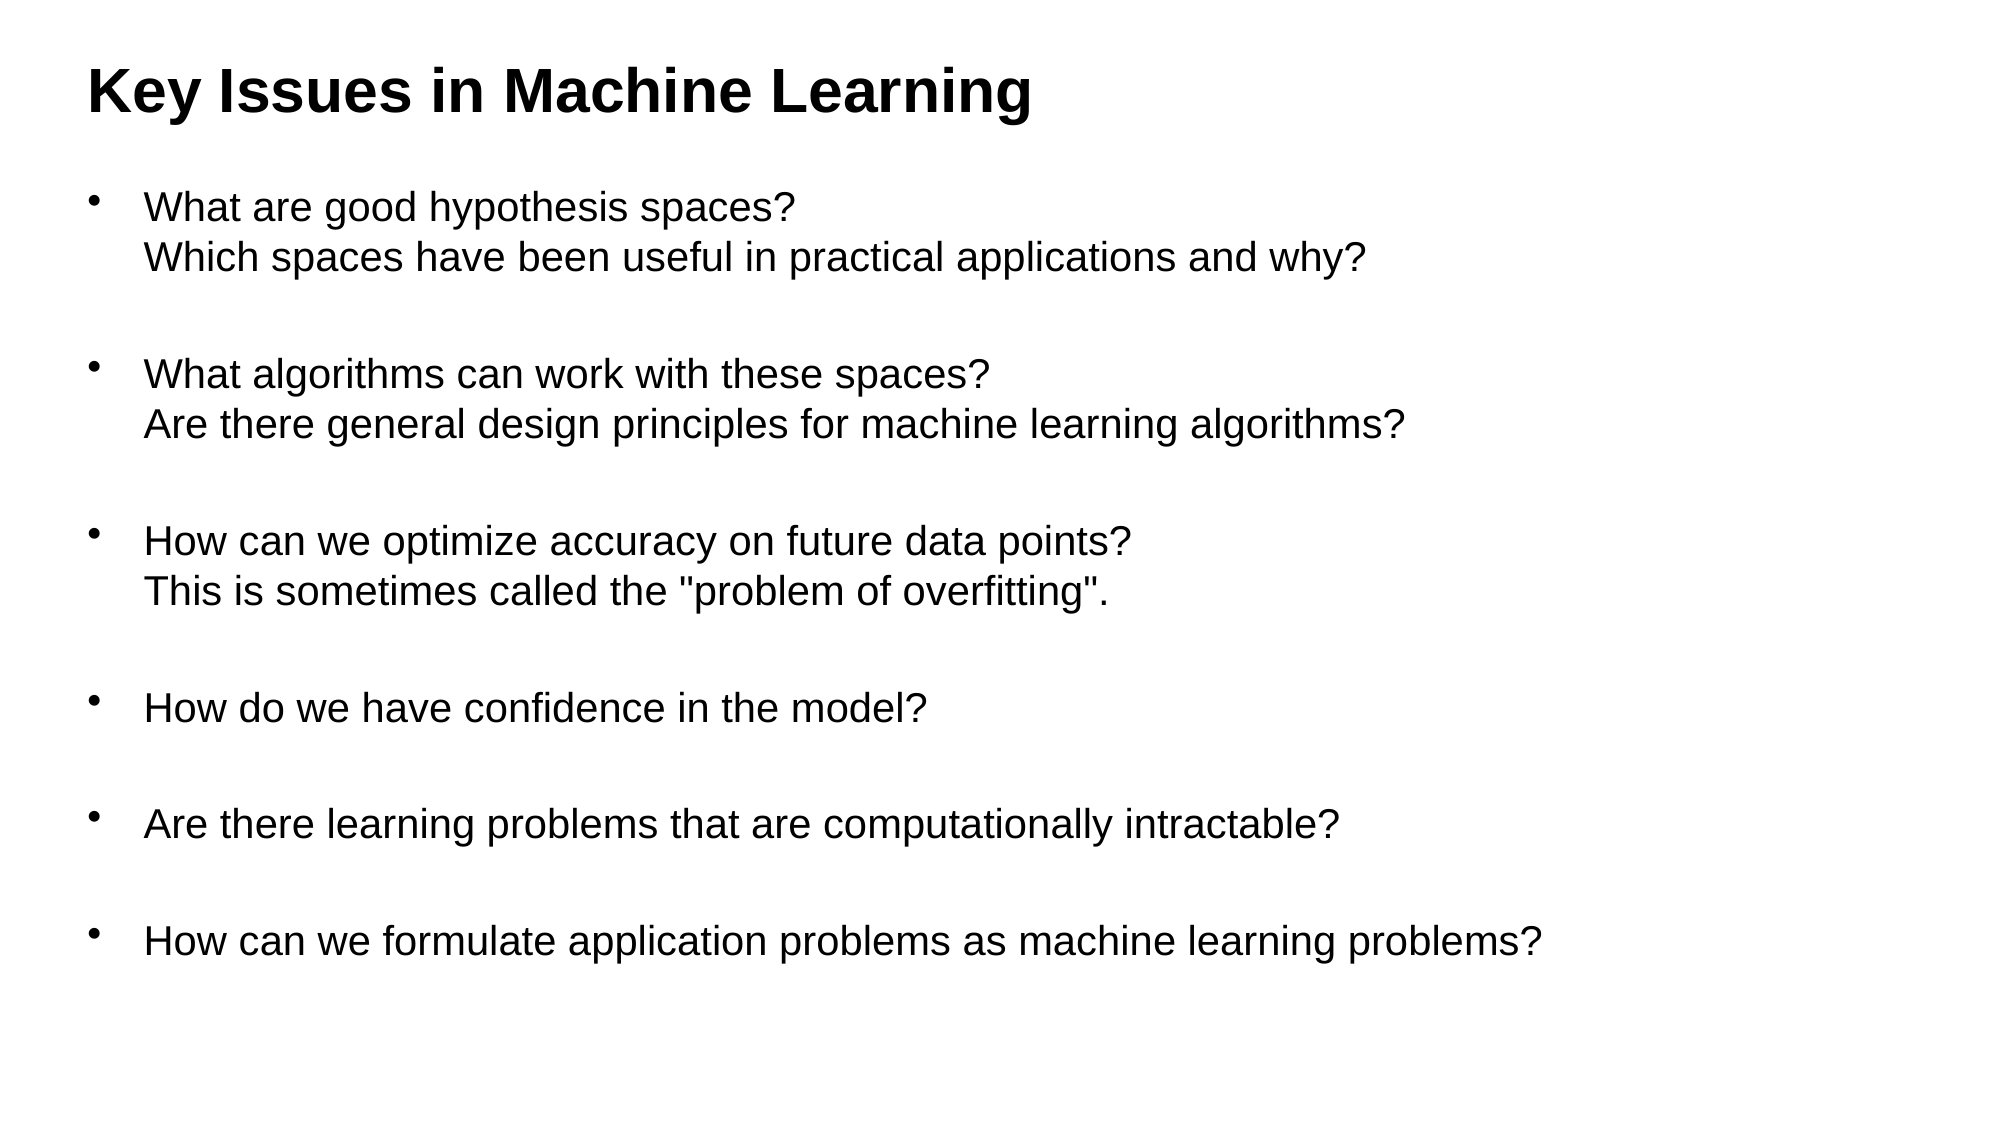

# Key Issues in Machine Learning
What are good hypothesis spaces?
Which spaces have been useful in practical applications and why?

What algorithms can work with these spaces?
Are there general design principles for machine learning algorithms?

How can we optimize accuracy on future data points?
This is sometimes called the "problem of overfitting".

How do we have confidence in the model?

Are there learning problems that are computationally intractable?

How can we formulate application problems as machine learning problems?